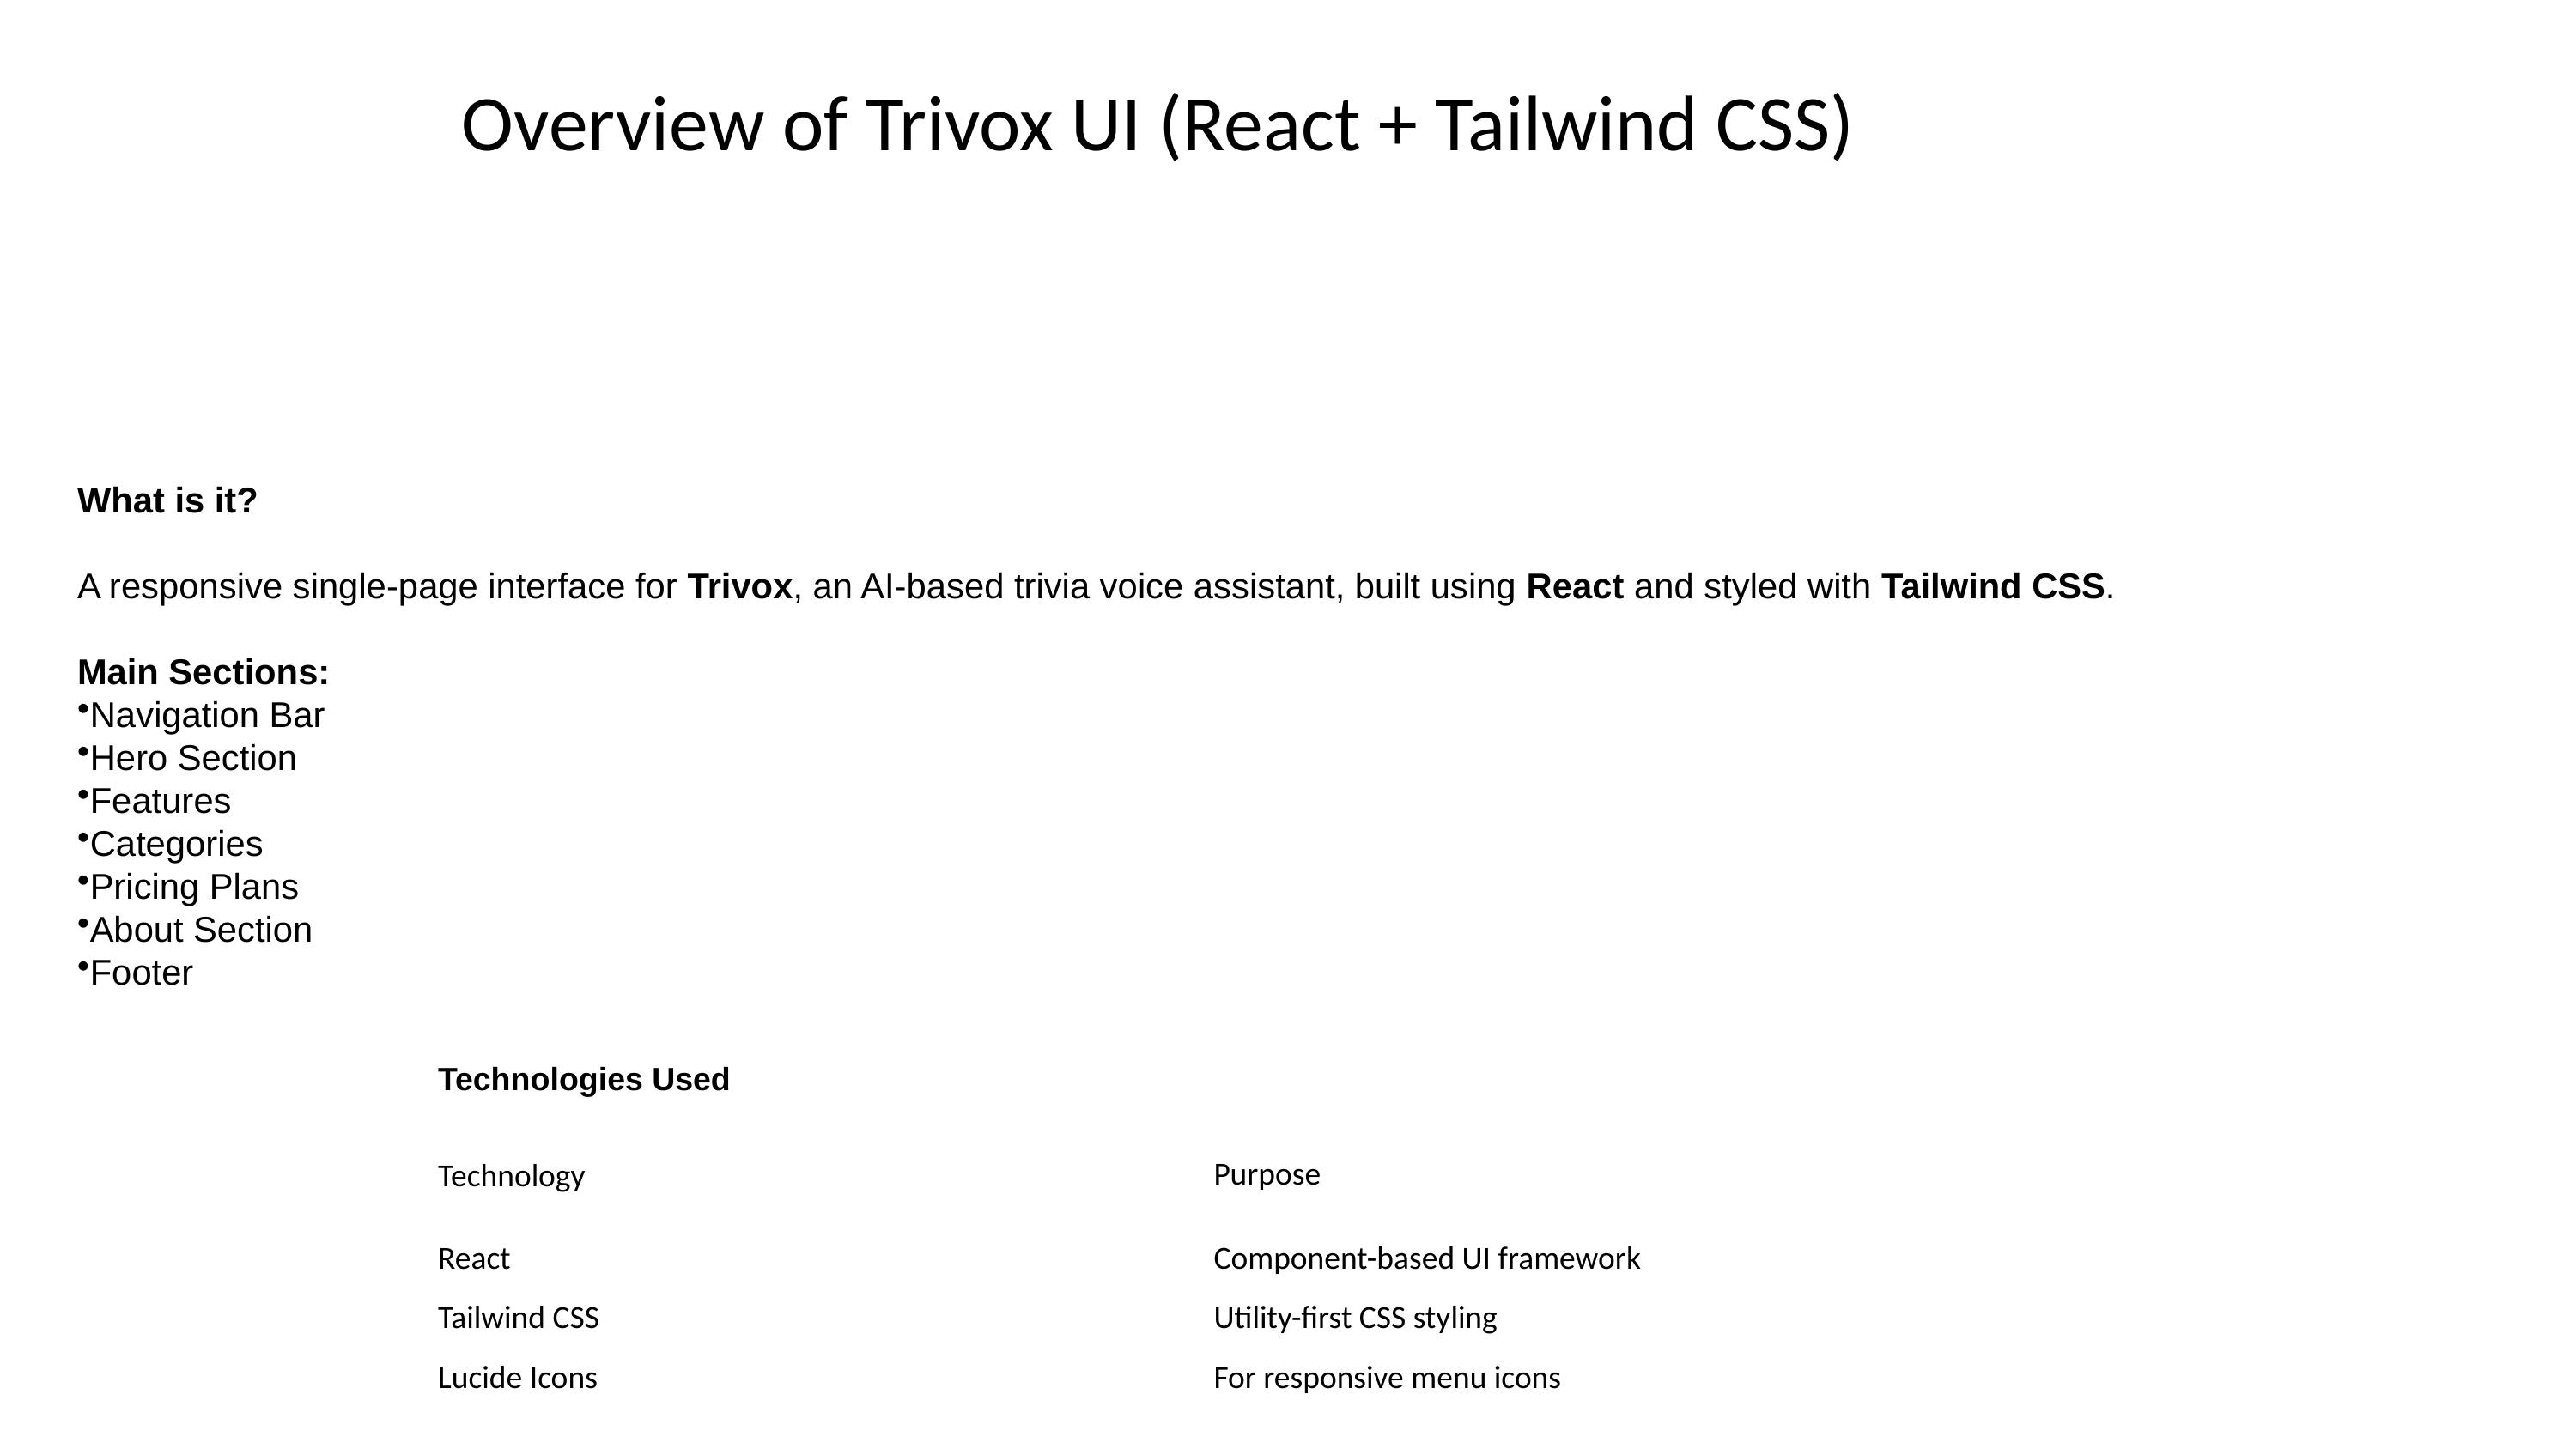

# Overview of Trivox UI (React + Tailwind CSS)
What is it?

A responsive single-page interface for Trivox, an AI-based trivia voice assistant, built using React and styled with Tailwind CSS.

Main Sections:
Navigation Bar
Hero Section
Features
Categories
Pricing Plans
About Section
Footer

| Technologies Used Technology | Purpose |
| --- | --- |
| React | Component-based UI framework |
| Tailwind CSS | Utility-first CSS styling |
| Lucide Icons | For responsive menu icons |